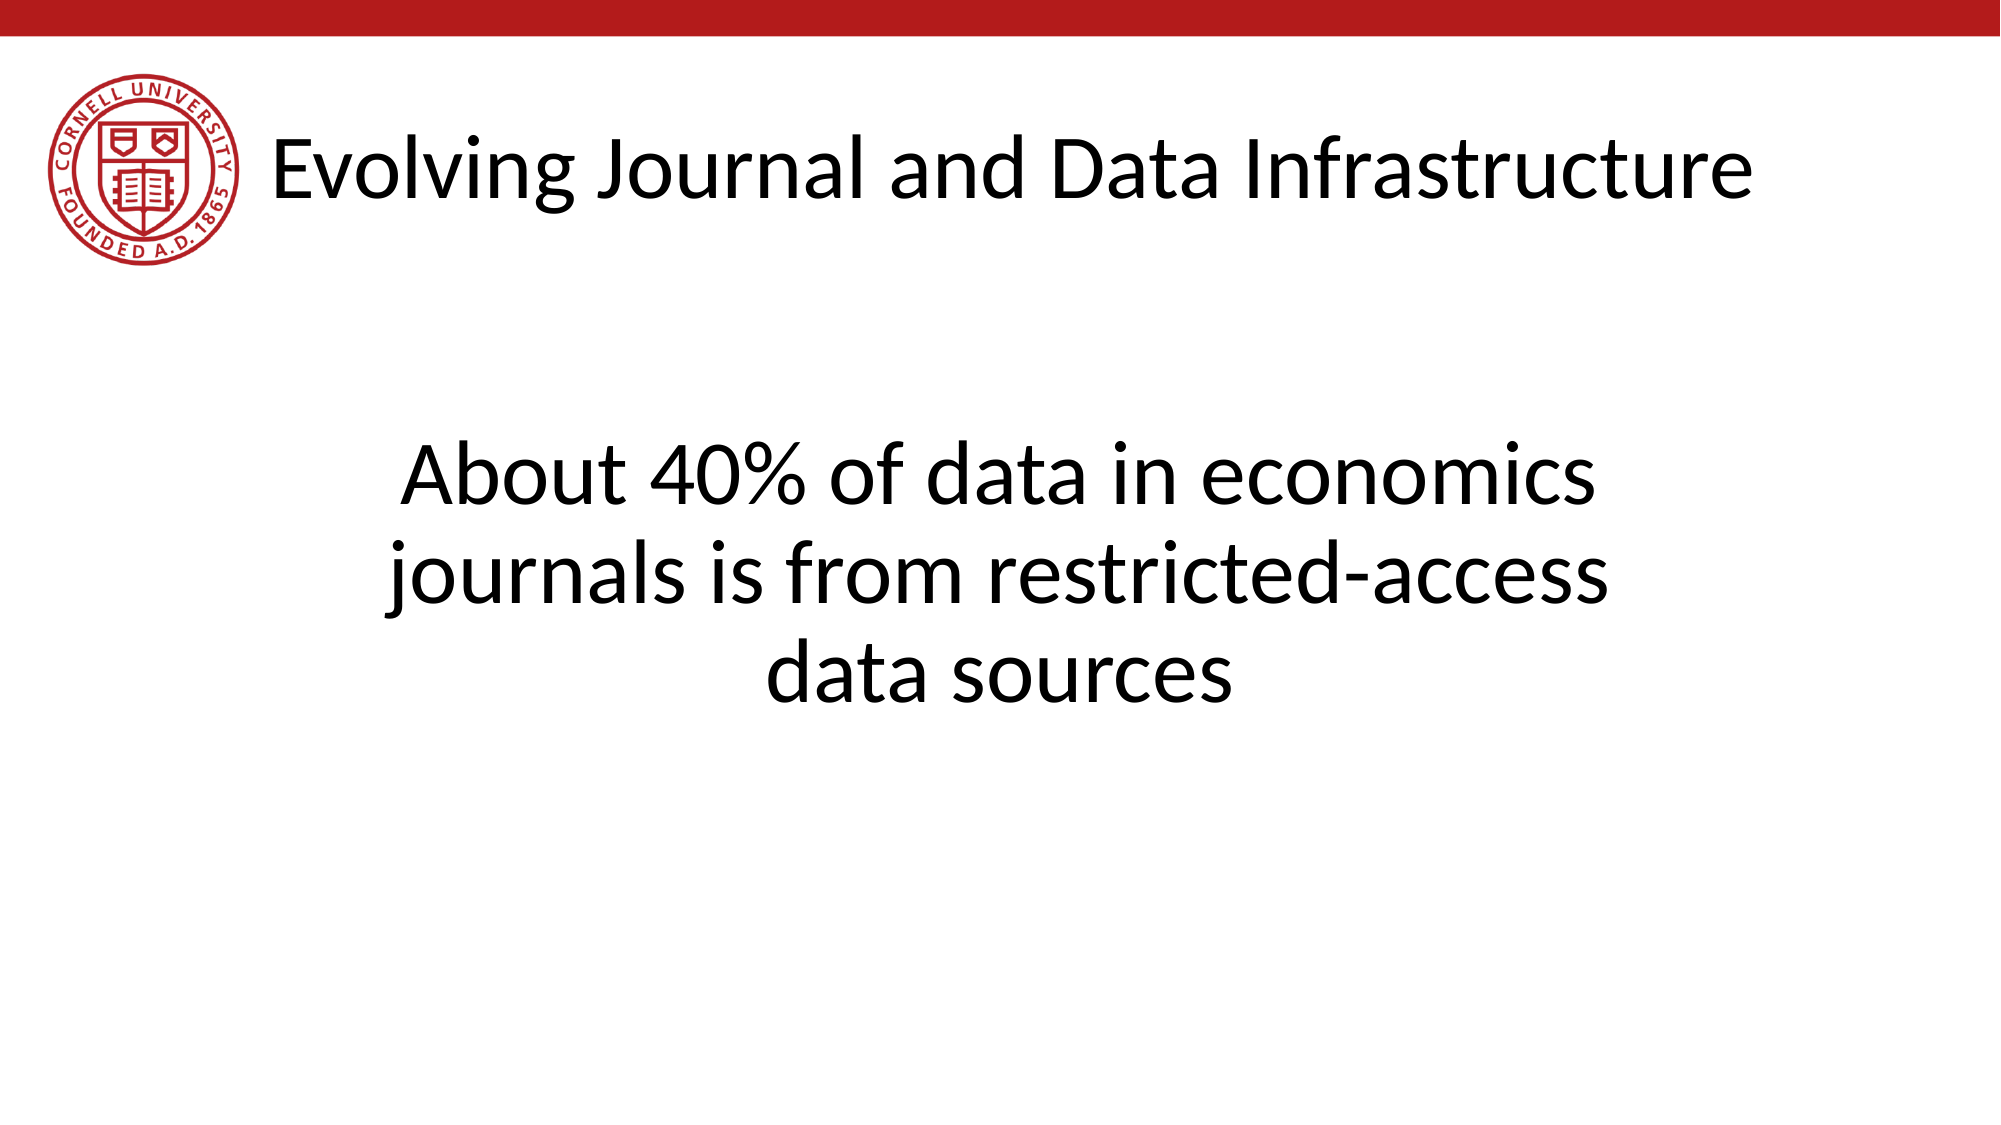

# Evolving Journal and Data Infrastructure
About 40% of data in economics journals is from restricted-access data sources